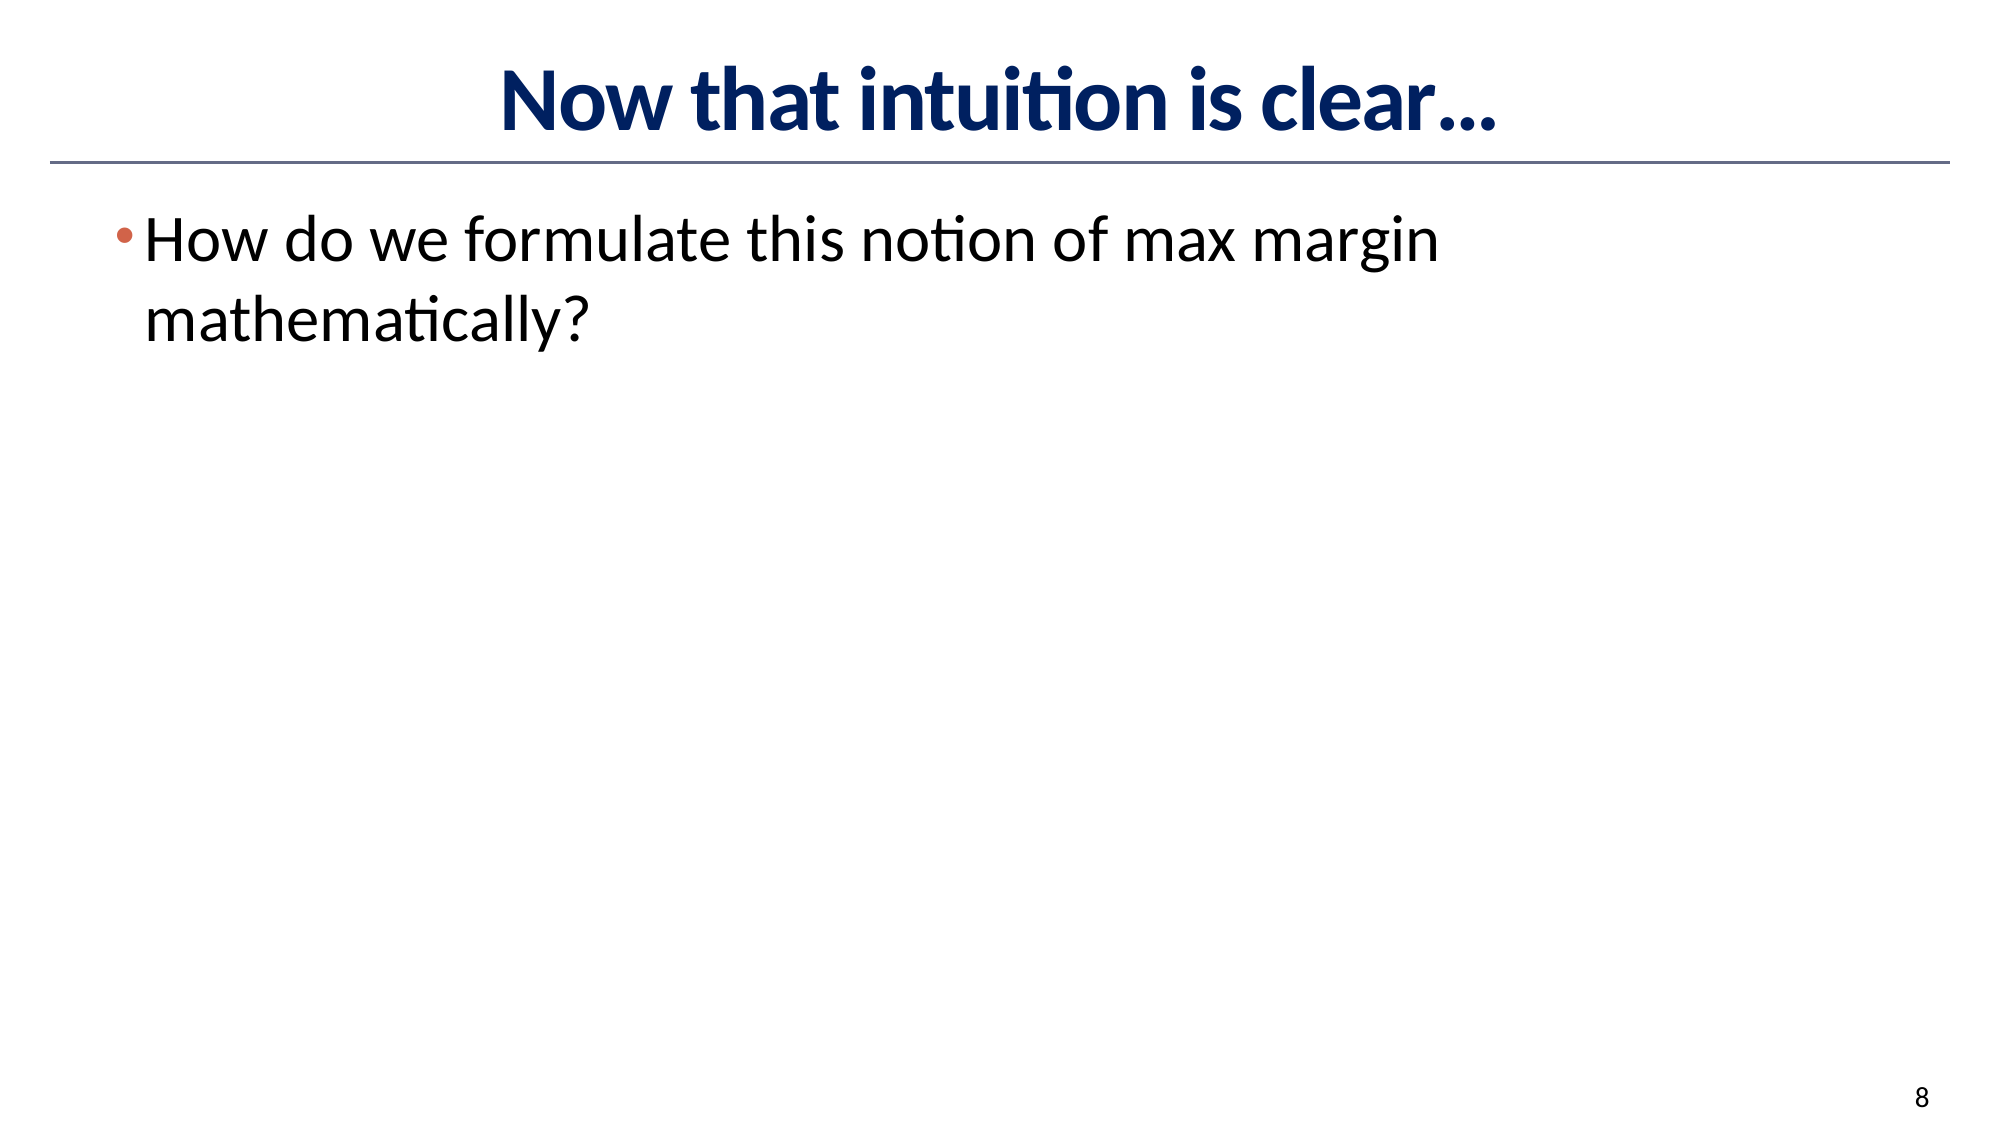

# Now that intuition is clear…
How do we formulate this notion of max margin mathematically?
8